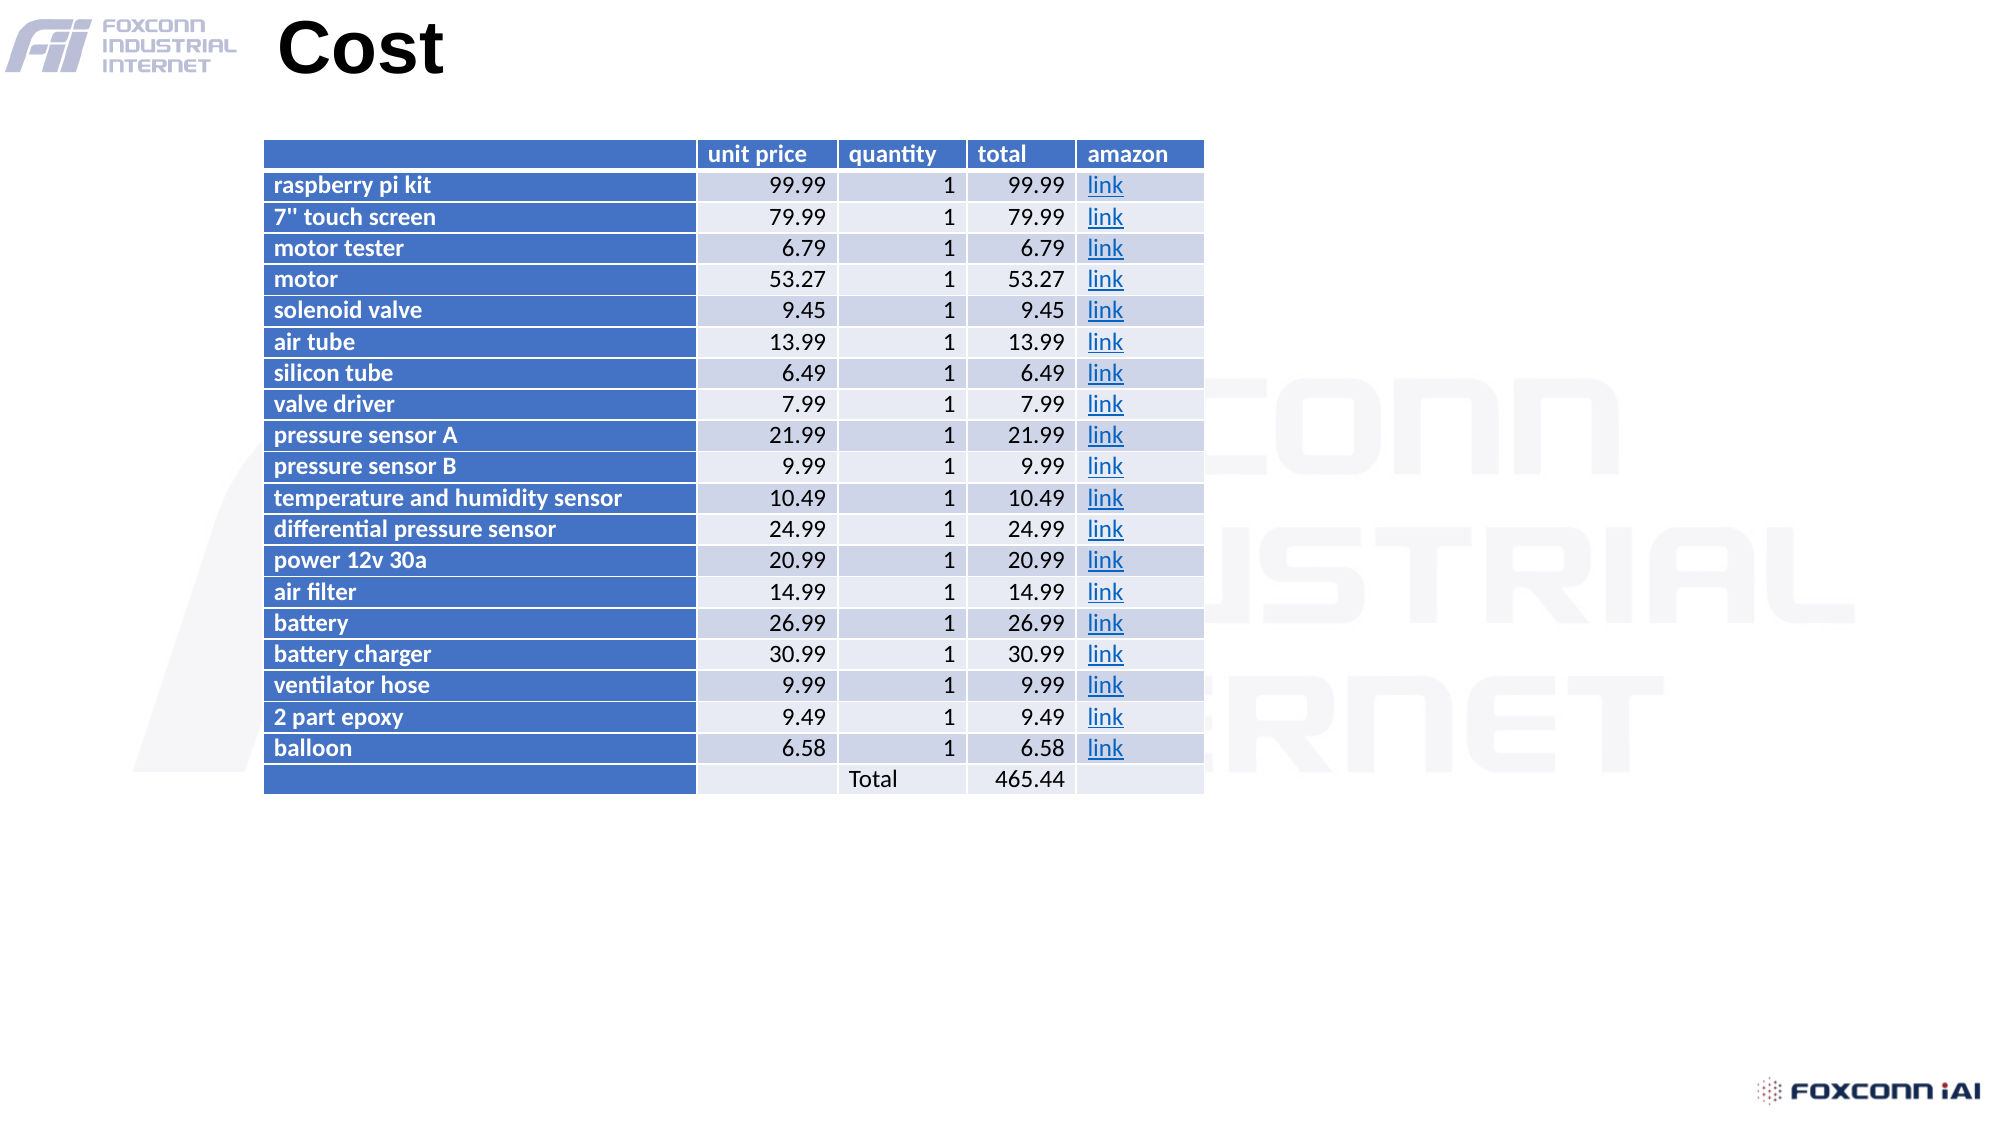

# Cost
|  | unit price | quantity | total | amazon |
| --- | --- | --- | --- | --- |
| raspberry pi kit | 99.99 | 1 | 99.99 | link |
| 7'' touch screen | 79.99 | 1 | 79.99 | link |
| motor tester | 6.79 | 1 | 6.79 | link |
| motor | 53.27 | 1 | 53.27 | link |
| solenoid valve | 9.45 | 1 | 9.45 | link |
| air tube | 13.99 | 1 | 13.99 | link |
| silicon tube | 6.49 | 1 | 6.49 | link |
| valve driver | 7.99 | 1 | 7.99 | link |
| pressure sensor A | 21.99 | 1 | 21.99 | link |
| pressure sensor B | 9.99 | 1 | 9.99 | link |
| temperature and humidity sensor | 10.49 | 1 | 10.49 | link |
| differential pressure sensor | 24.99 | 1 | 24.99 | link |
| power 12v 30a | 20.99 | 1 | 20.99 | link |
| air filter | 14.99 | 1 | 14.99 | link |
| battery | 26.99 | 1 | 26.99 | link |
| battery charger | 30.99 | 1 | 30.99 | link |
| ventilator hose | 9.99 | 1 | 9.99 | link |
| 2 part epoxy | 9.49 | 1 | 9.49 | link |
| balloon | 6.58 | 1 | 6.58 | link |
|  |  | Total | 465.44 |  |